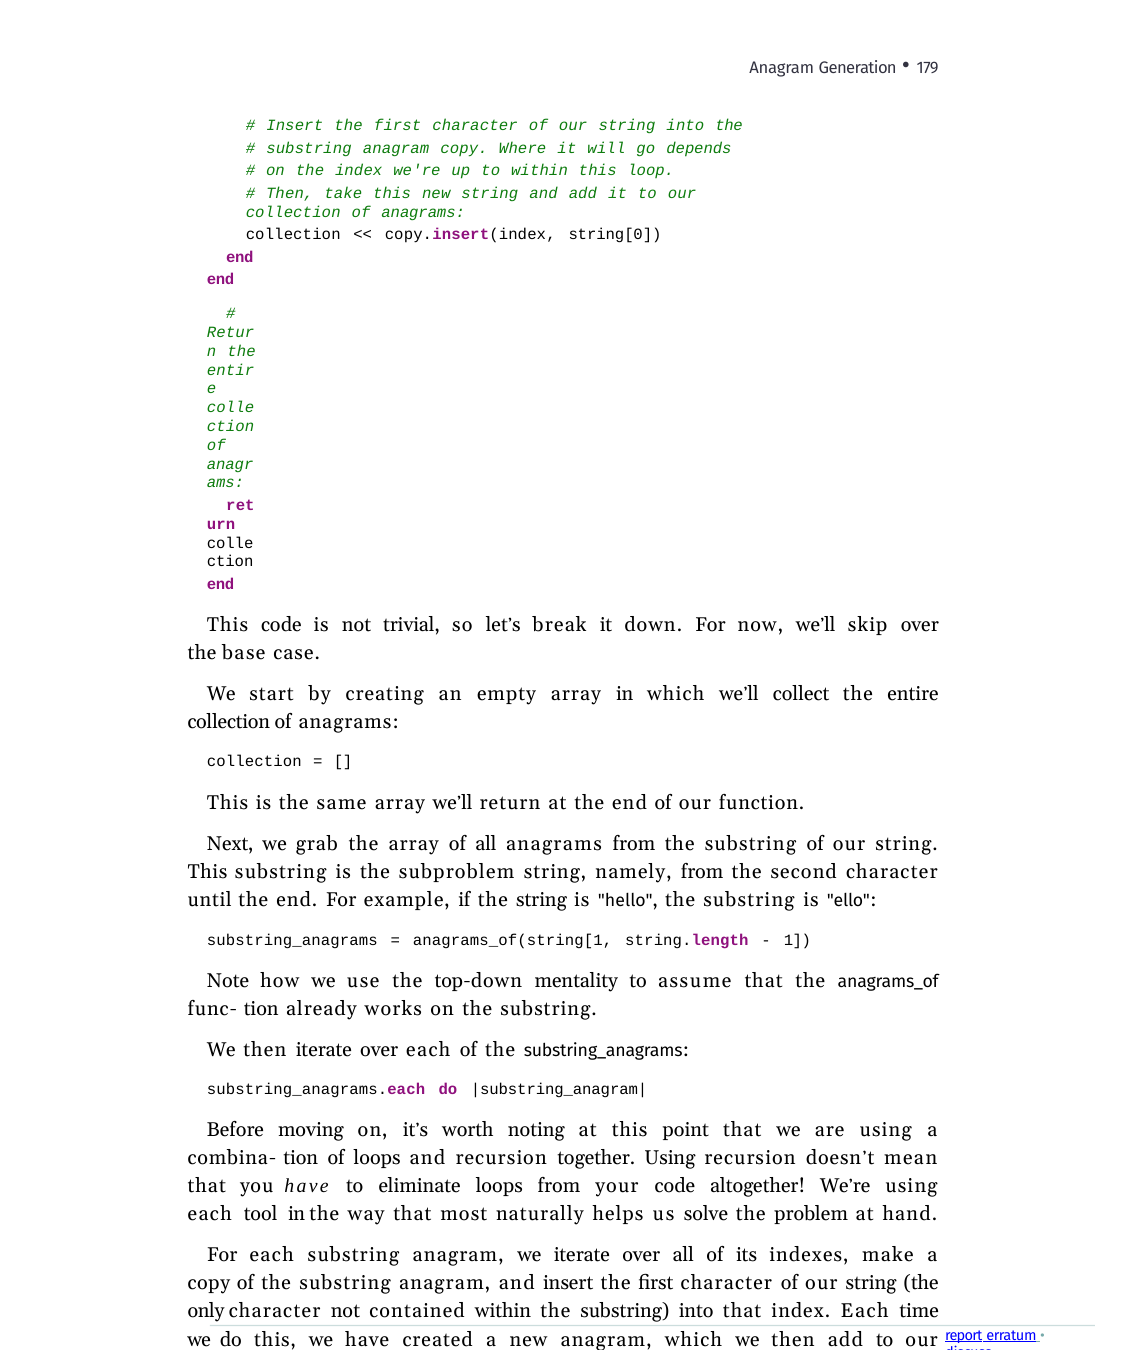

Anagram Generation • 179

# Insert the first character of our string into the # substring anagram copy. Where it will go depends # on the index we're up to within this loop.
# Then, take this new string and add it to our collection of anagrams:
collection << copy.insert(index, string[0])
end end
# Return the entire collection of anagrams:
return collection
end
This code is not trivial, so let’s break it down. For now, we’ll skip over the base case.
We start by creating an empty array in which we’ll collect the entire collection of anagrams:
collection = []

This is the same array we’ll return at the end of our function.
Next, we grab the array of all anagrams from the substring of our string. This substring is the subproblem string, namely, from the second character until the end. For example, if the string is "hello", the substring is "ello":
substring_anagrams = anagrams_of(string[1, string.length - 1])
Note how we use the top-down mentality to assume that the anagrams_of func- tion already works on the substring.
We then iterate over each of the substring_anagrams:
substring_anagrams.each do |substring_anagram|
Before moving on, it’s worth noting at this point that we are using a combina- tion of loops and recursion together. Using recursion doesn’t mean that you have to eliminate loops from your code altogether! We’re using each tool in the way that most naturally helps us solve the problem at hand.
For each substring anagram, we iterate over all of its indexes, make a copy of the substring anagram, and insert the first character of our string (the only character not contained within the substring) into that index. Each time we do this, we have created a new anagram, which we then add to our collection:
(0..substring_anagram.length).each do |index| copy = String.new(substring_anagram) collection << copy.insert(index, string[0])
end

When we’re done, we return the collection of anagrams.
report erratum • discuss